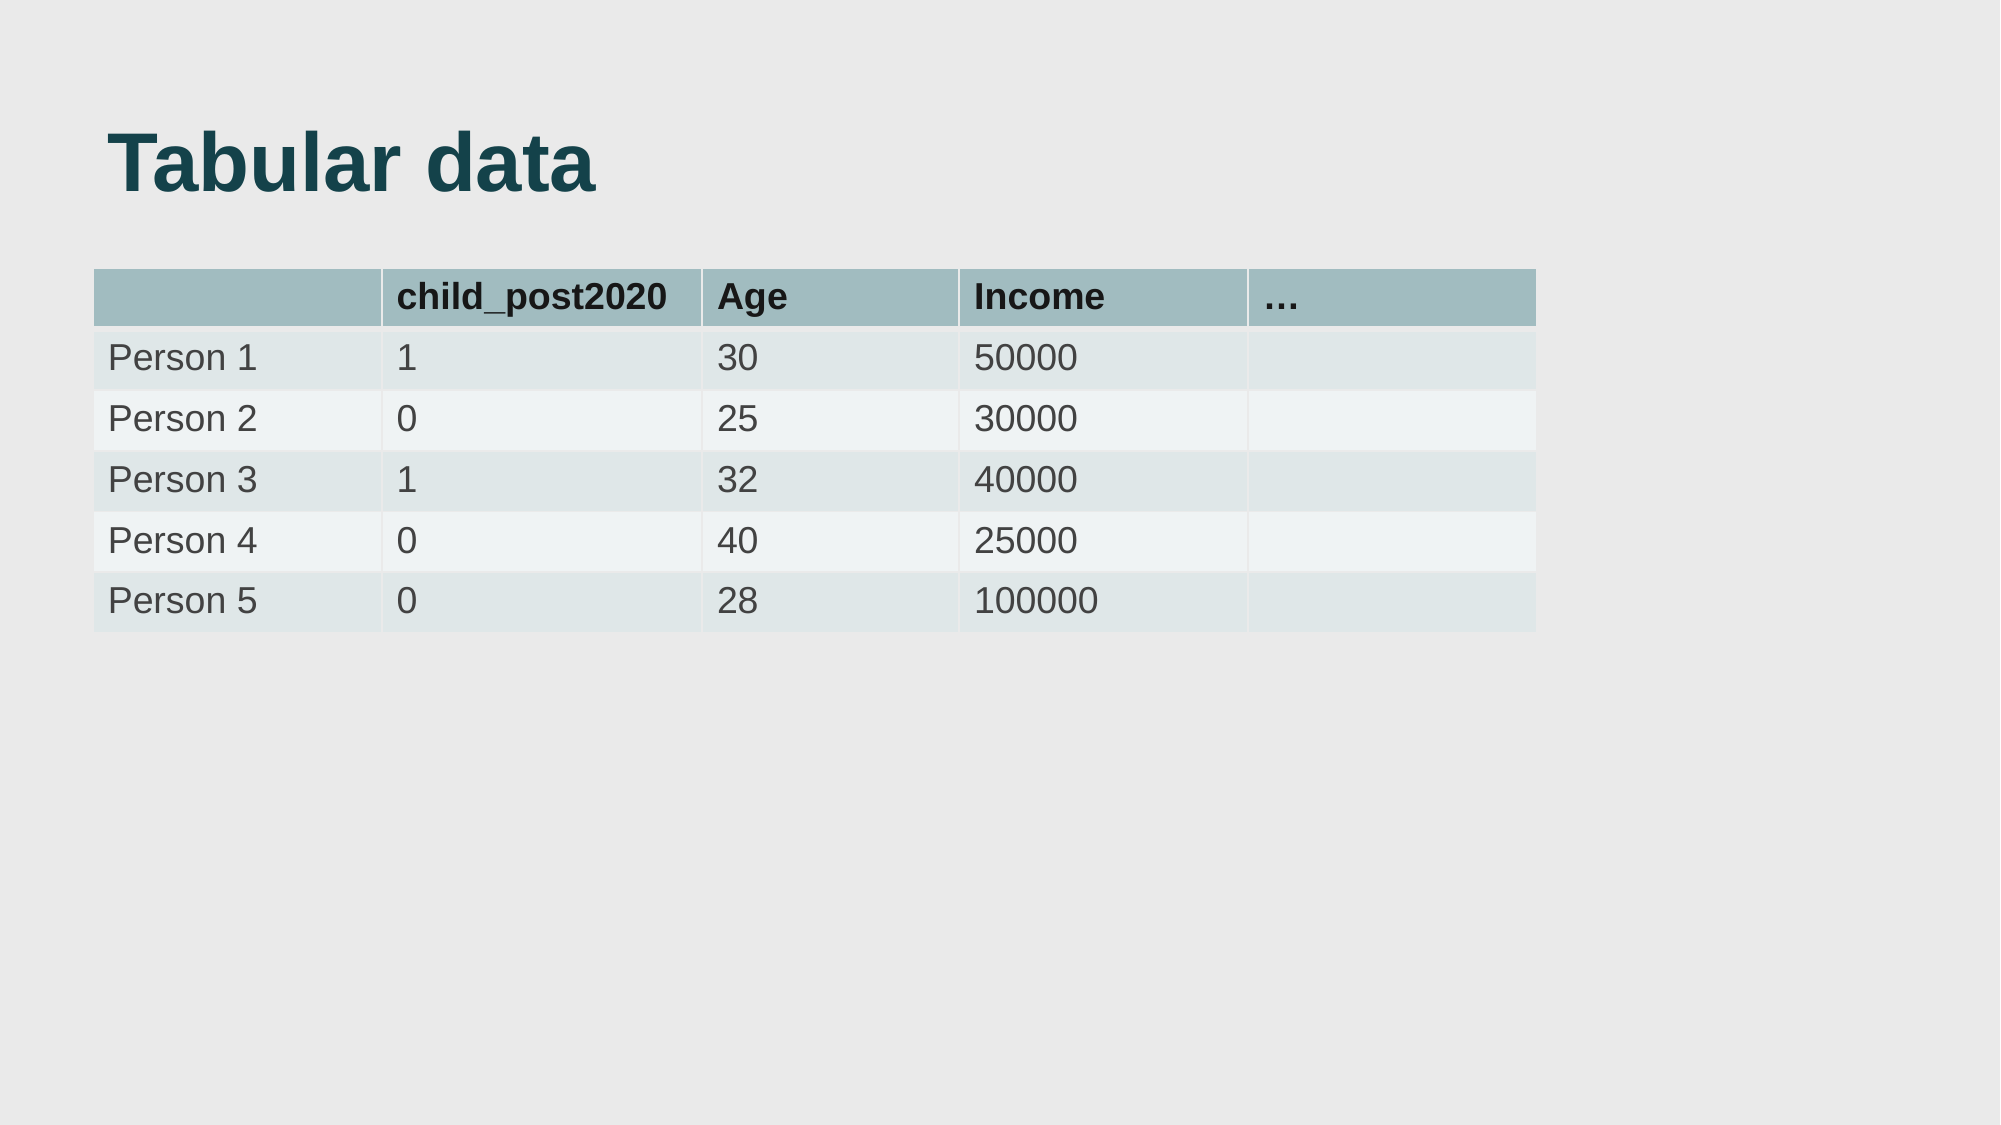

# Tabular data
|  | child\_post2020 | Age | Income | … |
| --- | --- | --- | --- | --- |
| Person 1 | 1 | 30 | 50000 |  |
| Person 2 | 0 | 25 | 30000 |  |
| Person 3 | 1 | 32 | 40000 |  |
| Person 4 | 0 | 40 | 25000 |  |
| Person 5 | 0 | 28 | 100000 |  |